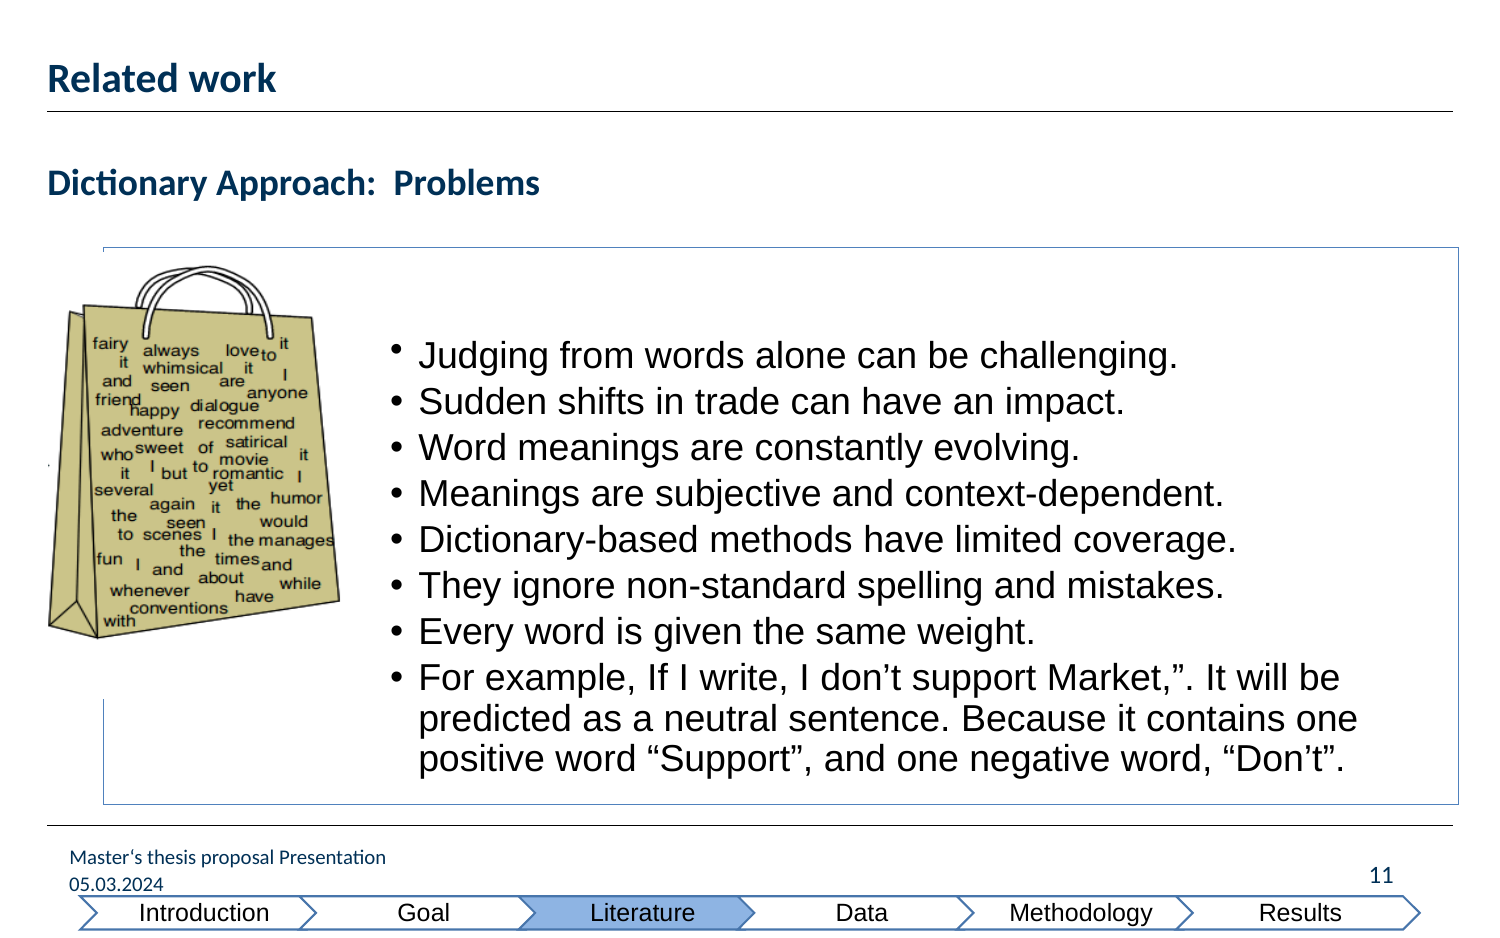

# Related work
Dictionary Approach:  Problems

Judging from words alone can be challenging.
Sudden shifts in trade can have an impact.
Word meanings are constantly evolving.
Meanings are subjective and context-dependent.
Dictionary-based methods have limited coverage.
They ignore non-standard spelling and mistakes.
Every word is given the same weight.
For example, If I write, I don’t support Market,”. It will be predicted as a neutral sentence. Because it contains one positive word “Support”, and one negative word, “Don’t”.

Introduction
Goal
Literature
Data
Methodology
Results